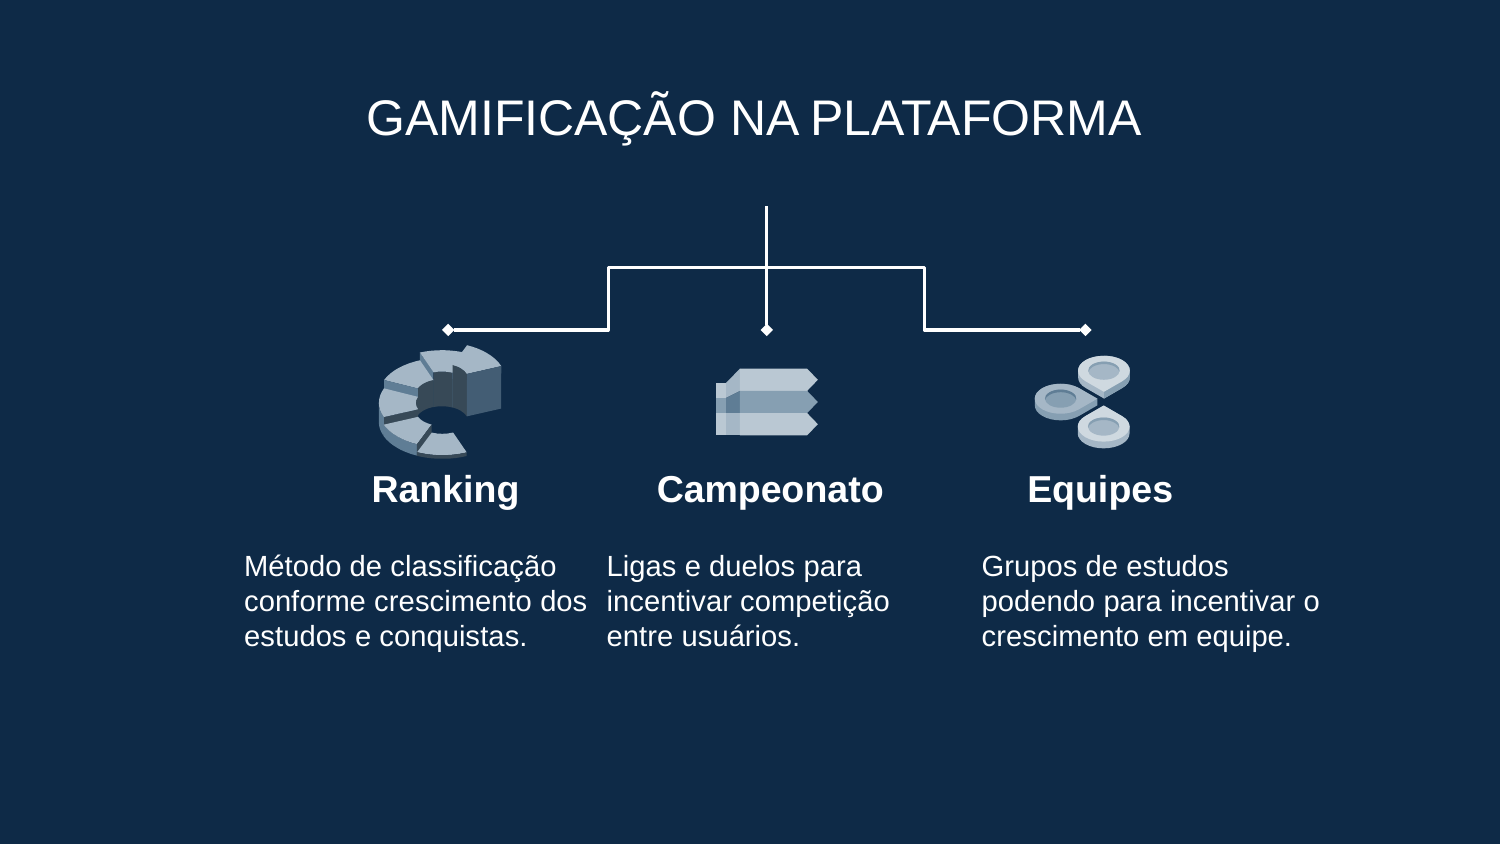

GAMIFICAÇÃO NA PLATAFORMA

Ranking
Campeonato
Equipes
Método de classificação conforme crescimento dos estudos e conquistas.
Ligas e duelos para incentivar competição entre usuários.
Grupos de estudos podendo para incentivar o crescimento em equipe.